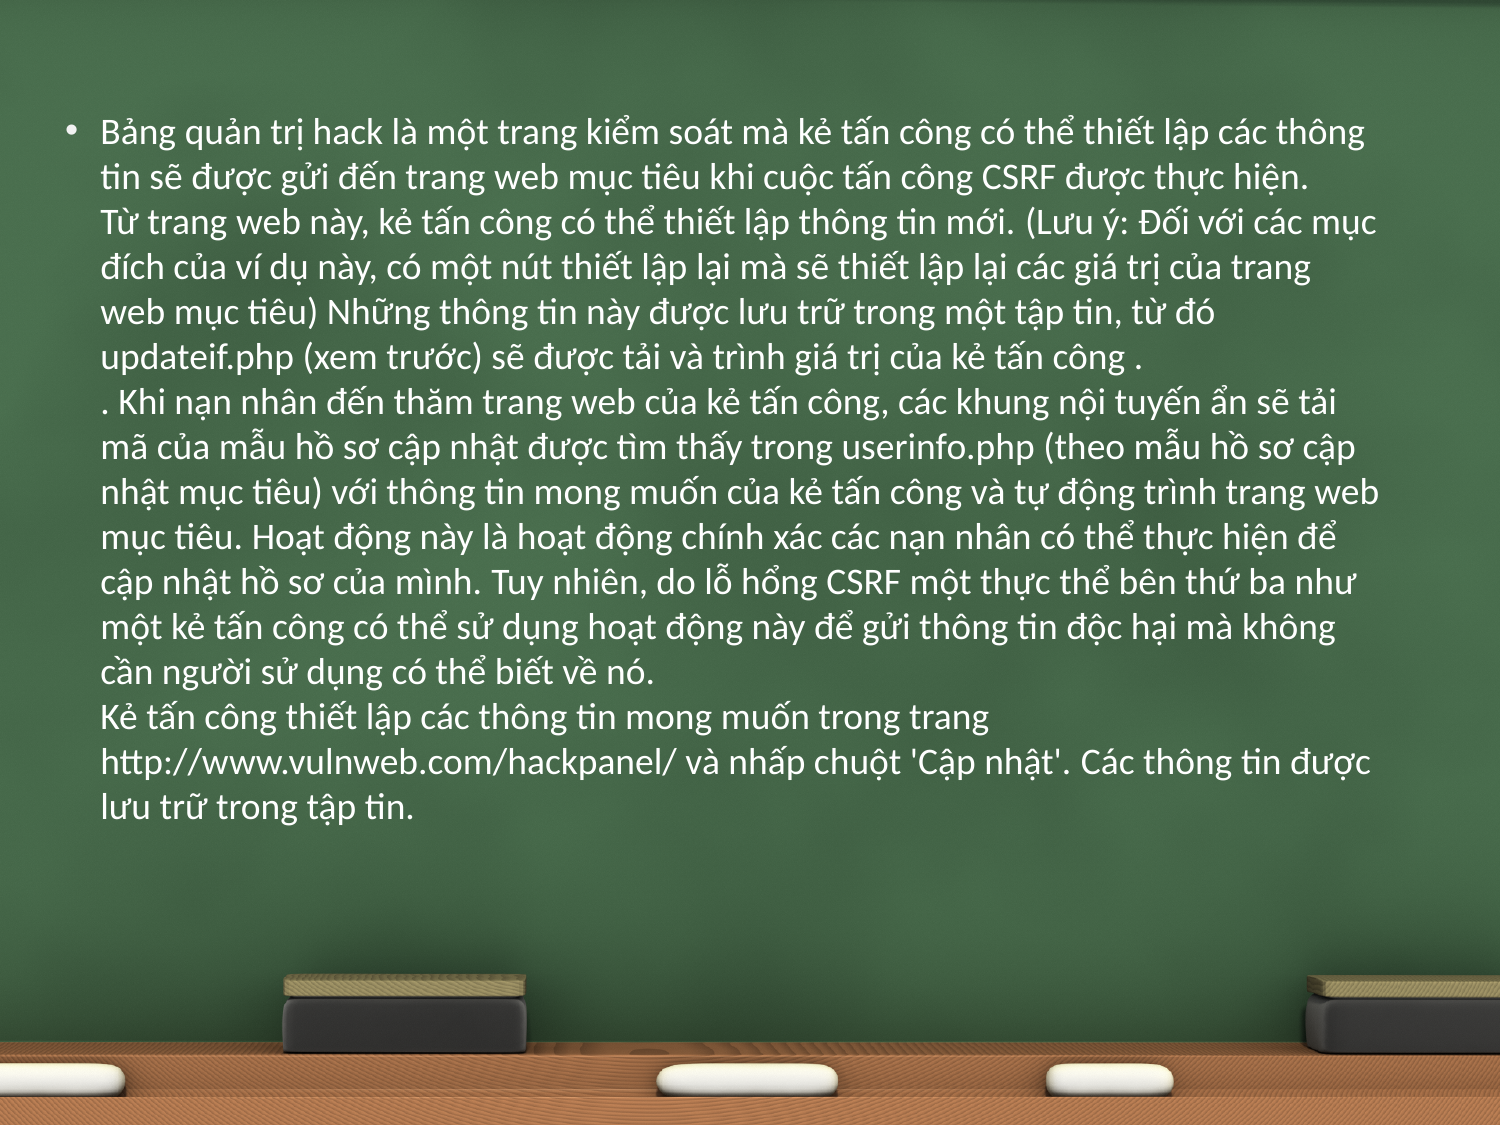

# Bảng quản trị hack là một trang kiểm soát mà kẻ tấn công có thể thiết lập các thông tin sẽ được gửi đến trang web mục tiêu khi cuộc tấn công CSRF được thực hiện. Từ trang web này, kẻ tấn công có thể thiết lập thông tin mới. (Lưu ý: Đối với các mục đích của ví dụ này, có một nút thiết lập lại mà sẽ thiết lập lại các giá trị của trang web mục tiêu) Những thông tin này được lưu trữ trong một tập tin, từ đó updateif.php (xem trước) sẽ được tải và trình giá trị của kẻ tấn công . . Khi nạn nhân đến thăm trang web của kẻ tấn công, các khung nội tuyến ẩn sẽ tải mã của mẫu hồ sơ cập nhật được tìm thấy trong userinfo.php (theo mẫu hồ sơ cập nhật mục tiêu) với thông tin mong muốn của kẻ tấn công và tự động trình trang web mục tiêu. Hoạt động này là hoạt động chính xác các nạn nhân có thể thực hiện để cập nhật hồ sơ của mình. Tuy nhiên, do lỗ hổng CSRF một thực thể bên thứ ba như một kẻ tấn công có thể sử dụng hoạt động này để gửi thông tin độc hại mà không cần người sử dụng có thể biết về nó. Kẻ tấn công thiết lập các thông tin mong muốn trong trang http://www.vulnweb.com/hackpanel/ và nhấp chuột 'Cập nhật'. Các thông tin được lưu trữ trong tập tin.